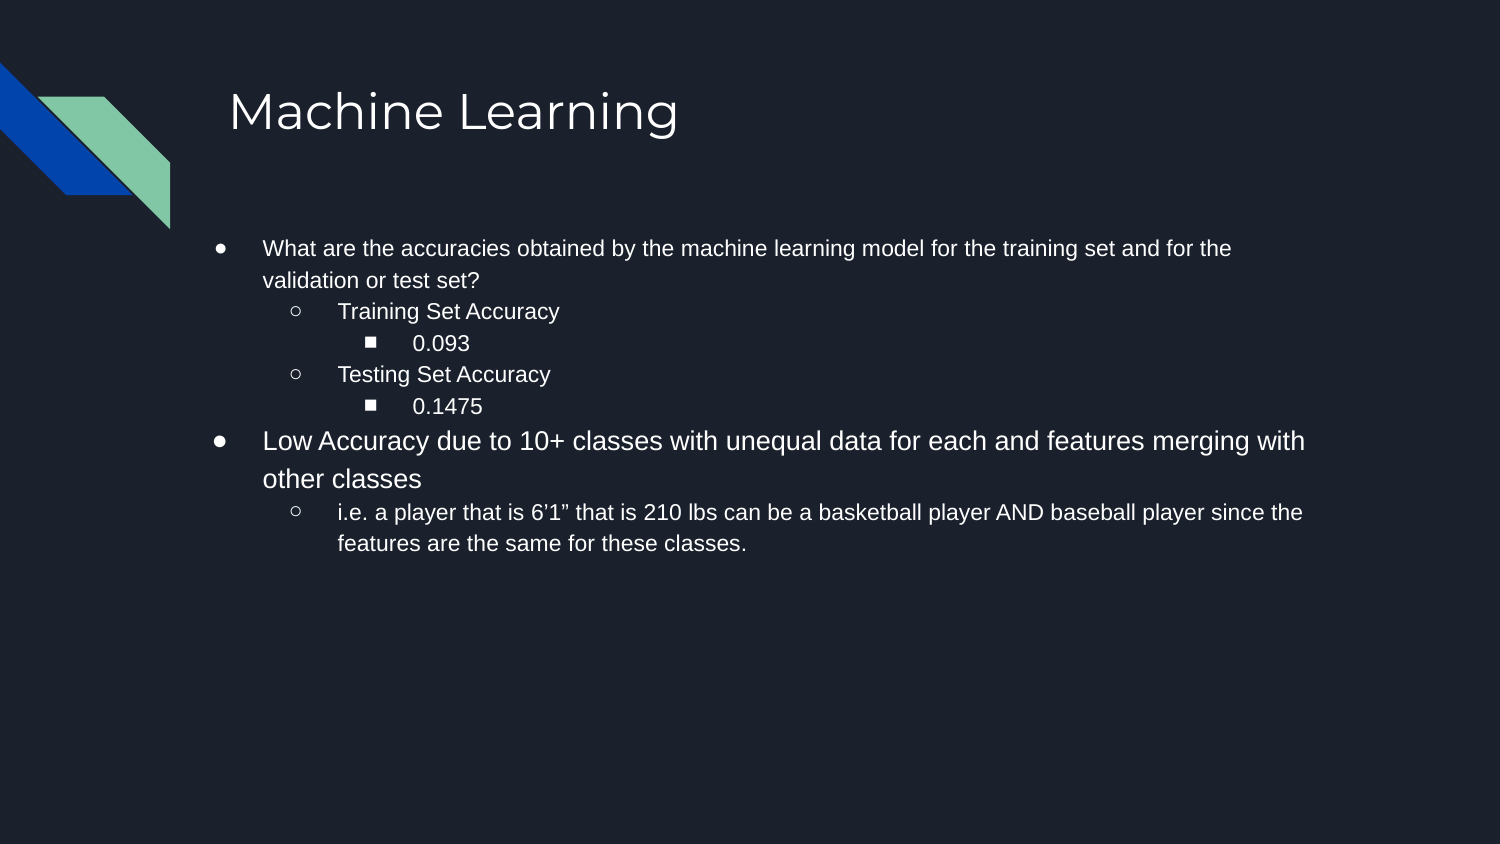

# Machine Learning
What are the accuracies obtained by the machine learning model for the training set and for the validation or test set?
Training Set Accuracy
0.093
Testing Set Accuracy
0.1475
Low Accuracy due to 10+ classes with unequal data for each and features merging with other classes
i.e. a player that is 6’1” that is 210 lbs can be a basketball player AND baseball player since the features are the same for these classes.